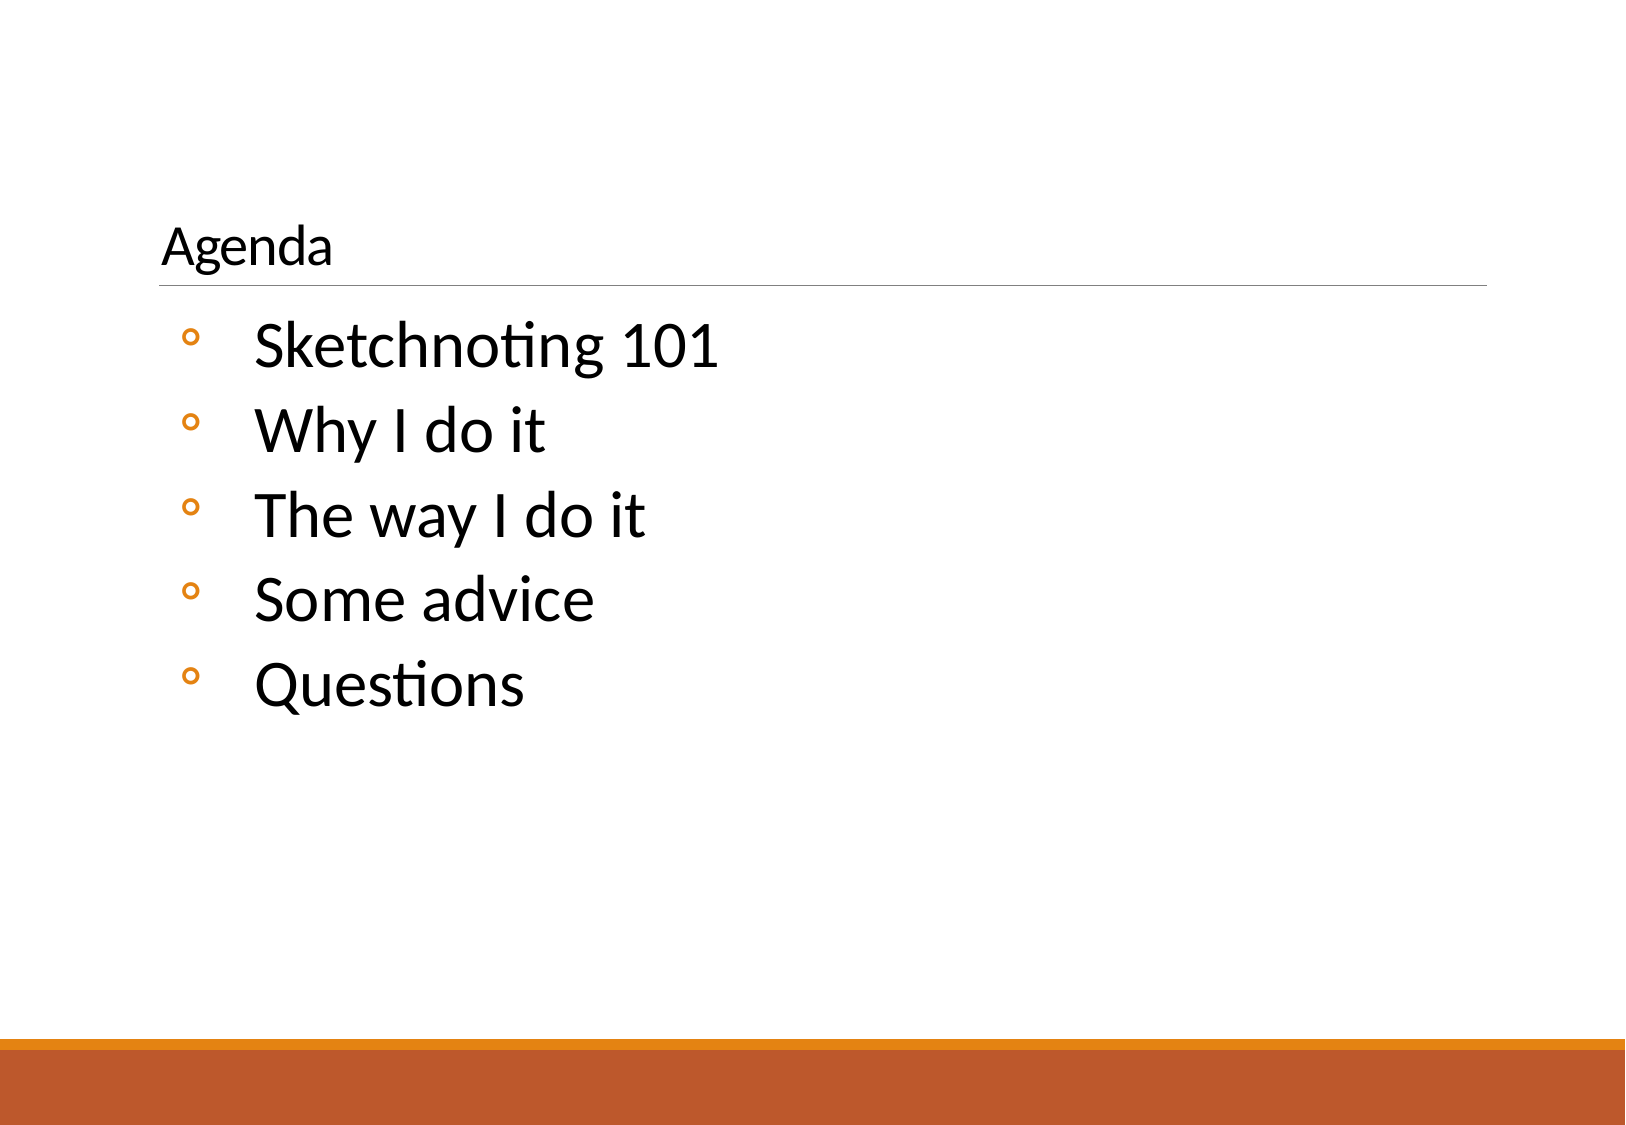

# Agenda
Sketchnoting 101
Why I do it
The way I do it
Some advice
Questions